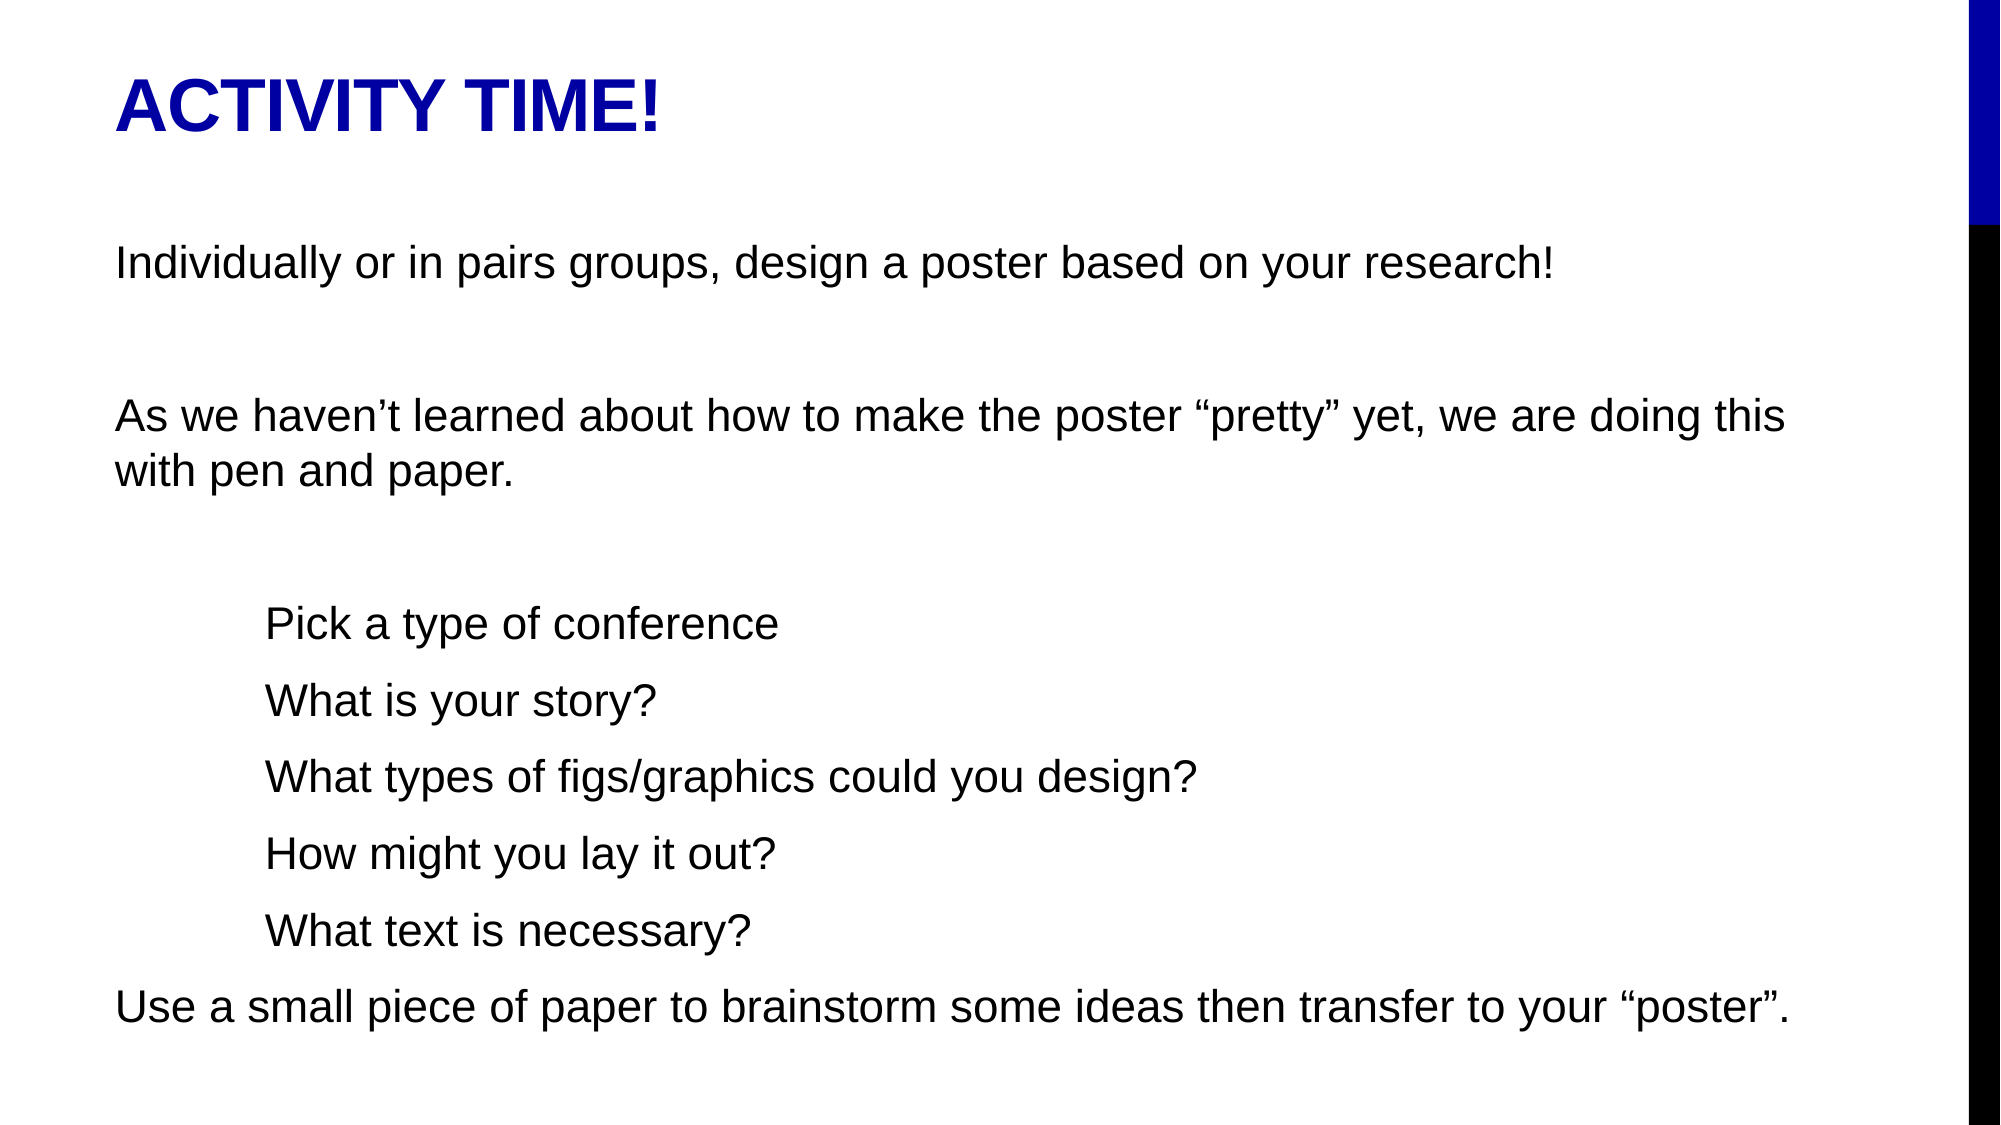

# Activity time!
Individually or in pairs groups, design a poster based on your research!

As we haven’t learned about how to make the poster “pretty” yet, we are doing this with pen and paper.

	Pick a type of conference
	What is your story?
	What types of figs/graphics could you design?
	How might you lay it out?
	What text is necessary?
Use a small piece of paper to brainstorm some ideas then transfer to your “poster”.